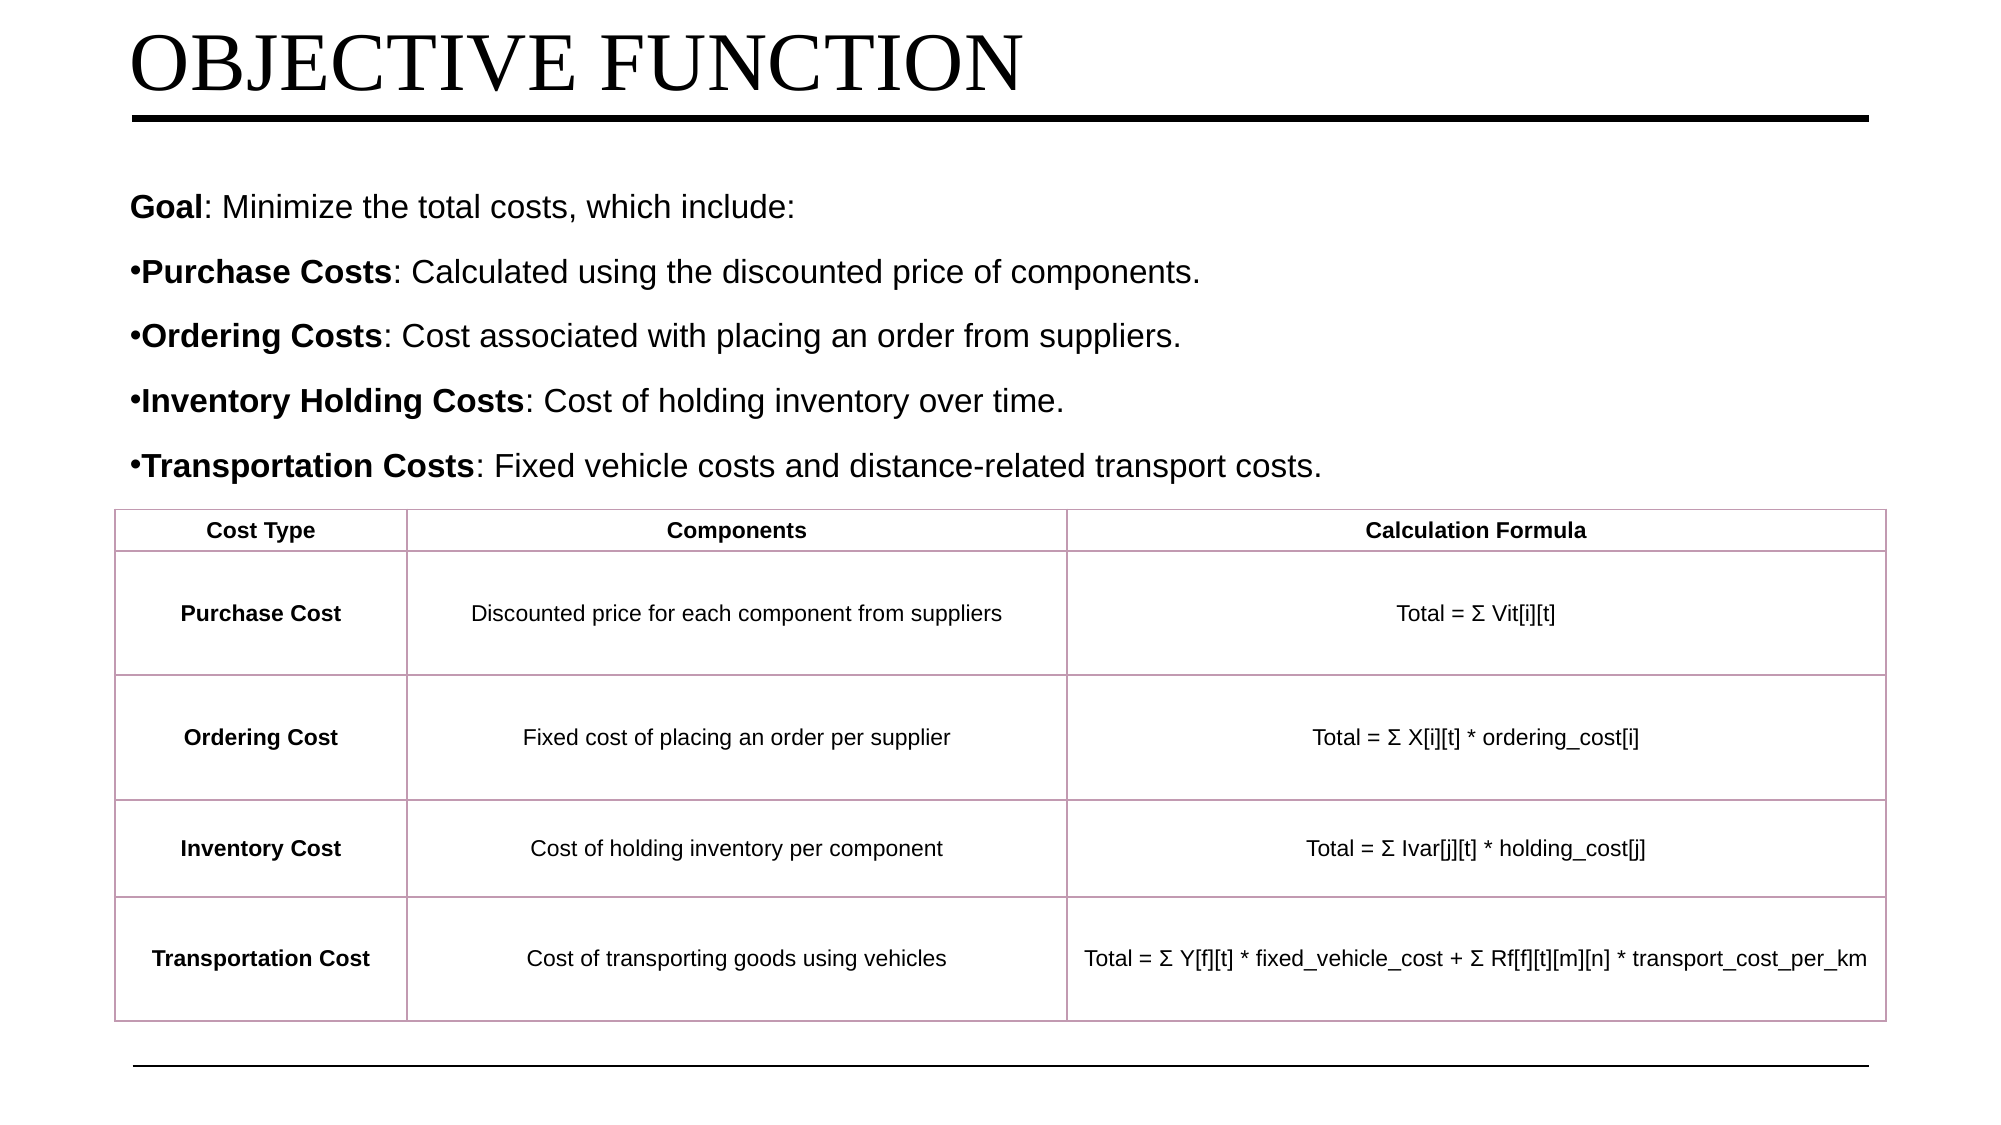

# Objective Function
Goal: Minimize the total costs, which include:
Purchase Costs: Calculated using the discounted price of components.
Ordering Costs: Cost associated with placing an order from suppliers.
Inventory Holding Costs: Cost of holding inventory over time.
Transportation Costs: Fixed vehicle costs and distance-related transport costs.

| Cost Type | Components | Calculation Formula |
| --- | --- | --- |
| Purchase Cost | Discounted price for each component from suppliers | Total = Σ Vit[i][t] |
| Ordering Cost | Fixed cost of placing an order per supplier | Total = Σ X[i][t] \* ordering\_cost[i] |
| Inventory Cost | Cost of holding inventory per component | Total = Σ Ivar[j][t] \* holding\_cost[j] |
| Transportation Cost | Cost of transporting goods using vehicles | Total = Σ Y[f][t] \* fixed\_vehicle\_cost + Σ Rf[f][t][m][n] \* transport\_cost\_per\_km |